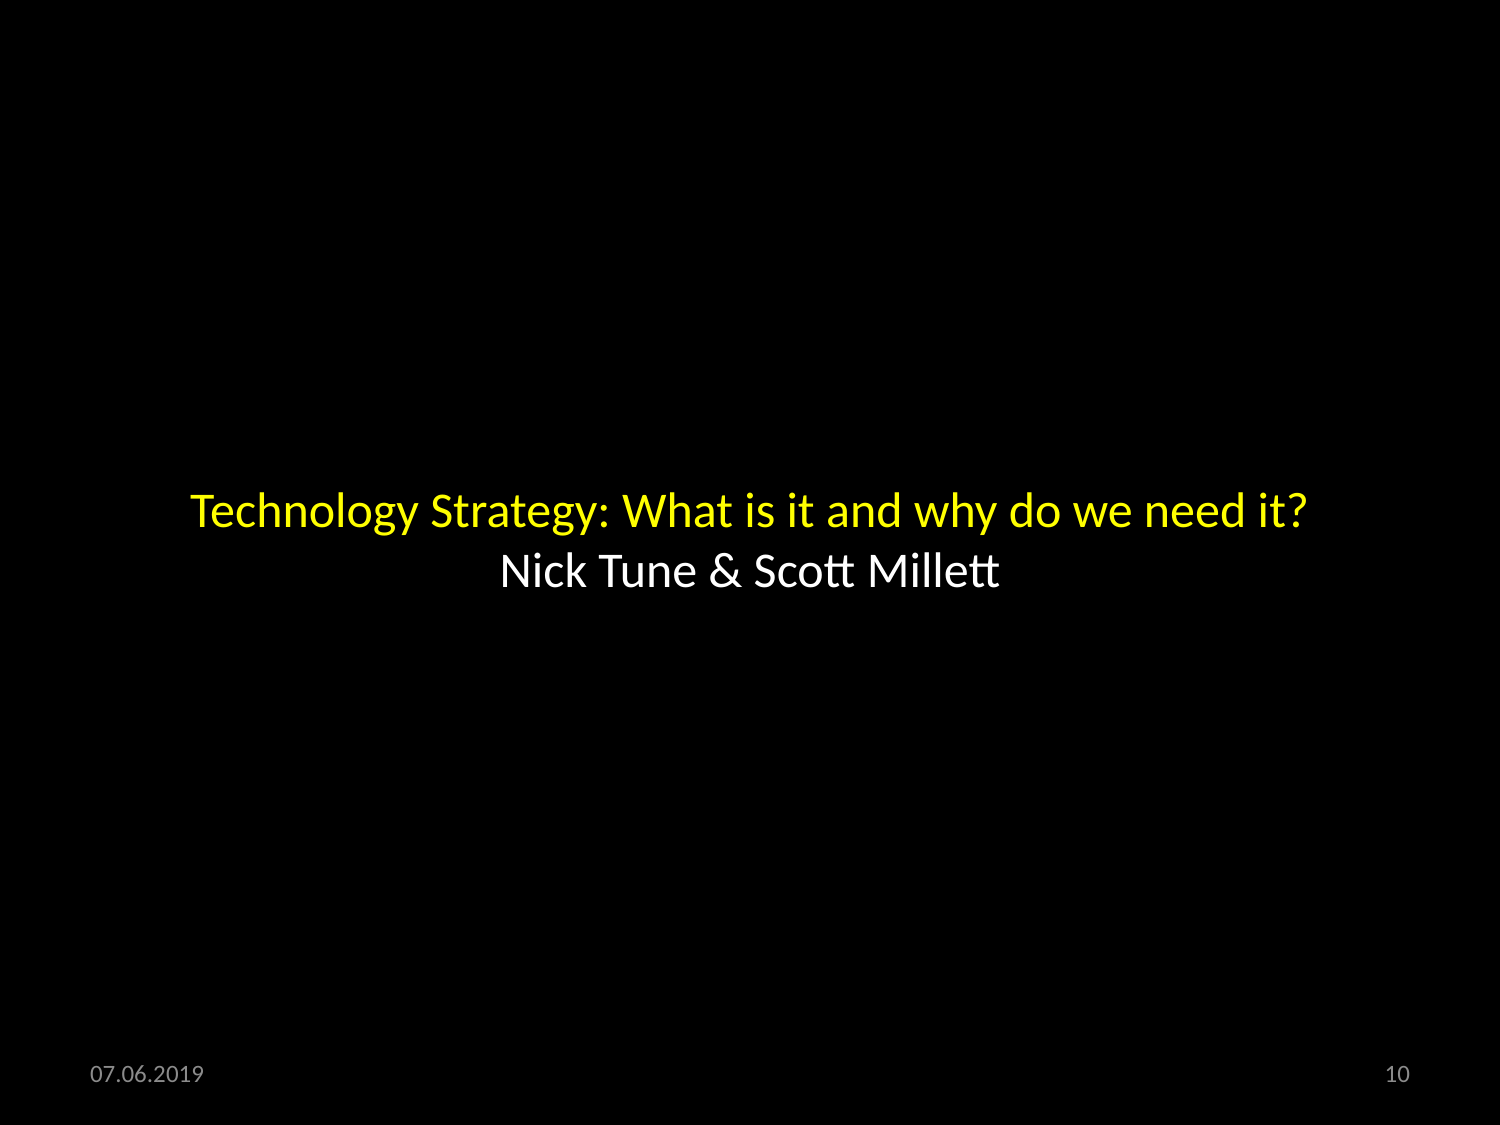

Technology Strategy: What is it and why do we need it?
Nick Tune & Scott Millett

07.06.2019
10